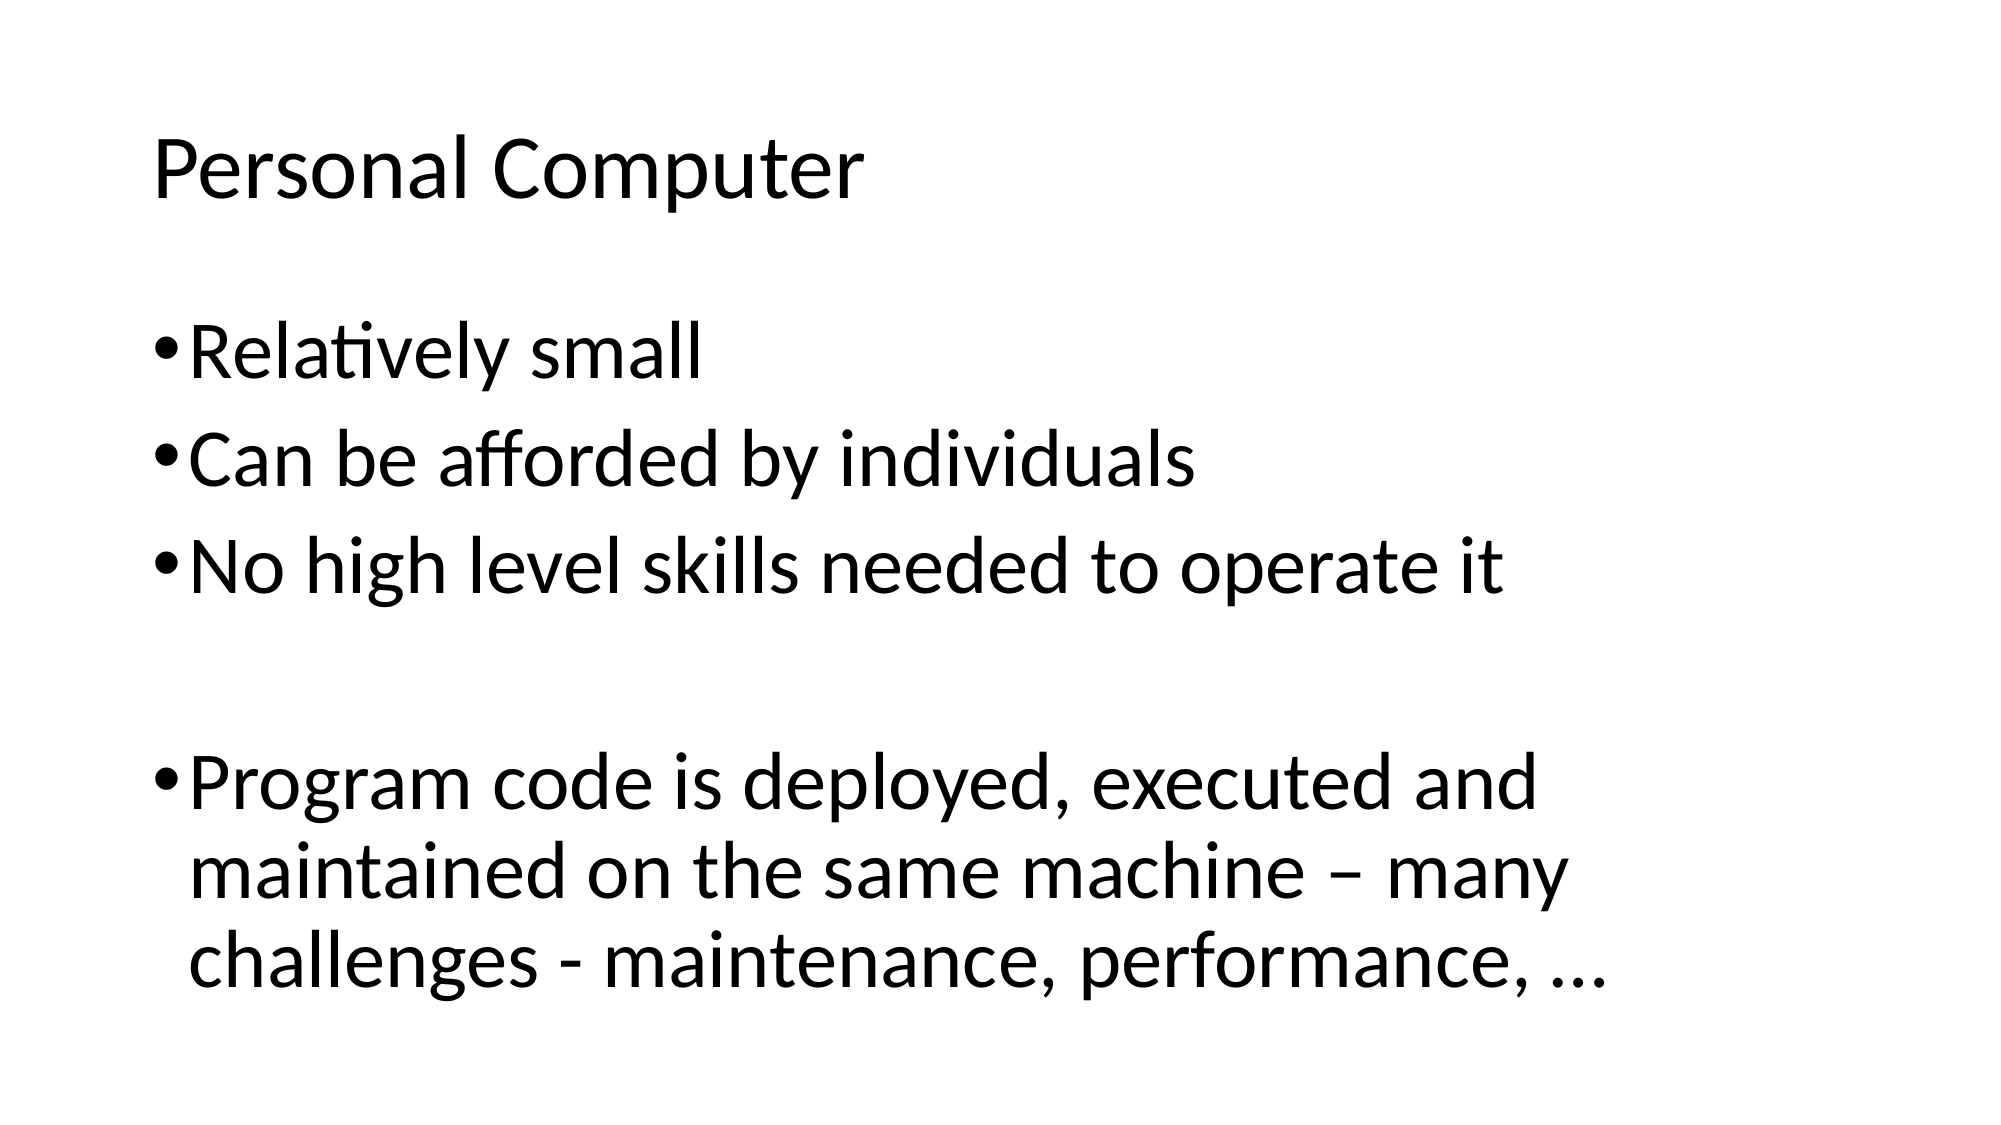

# Personal Computer
Relatively small
Can be afforded by individuals
No high level skills needed to operate it

Program code is deployed, executed and maintained on the same machine – many challenges - maintenance, performance, …